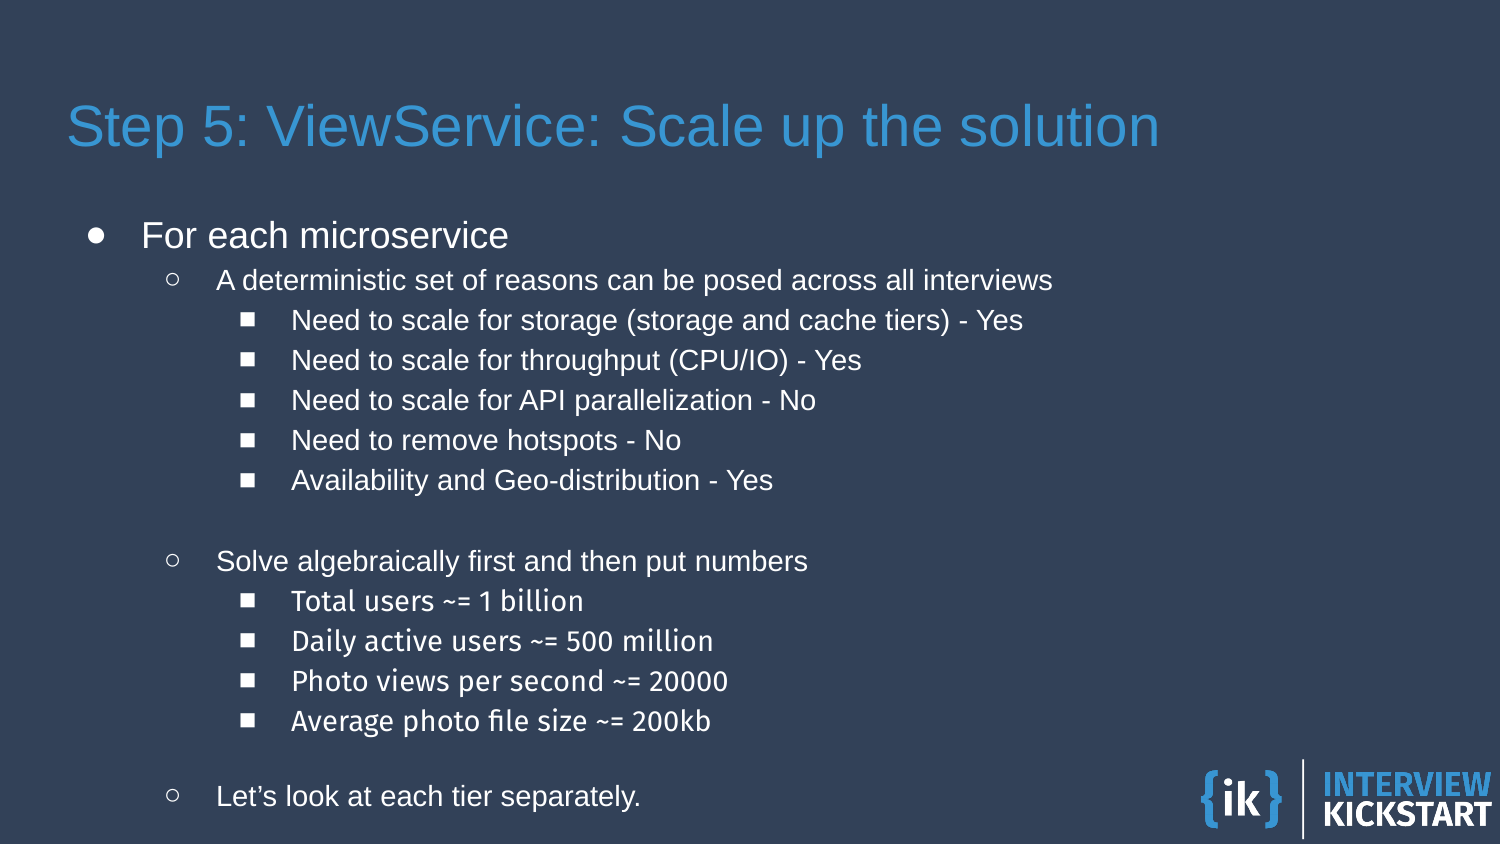

# Step 5: ViewService: Scale up the solution
For each microservice
A deterministic set of reasons can be posed across all interviews
Need to scale for storage (storage and cache tiers) - Yes
Need to scale for throughput (CPU/IO) - Yes
Need to scale for API parallelization - No
Need to remove hotspots - No
Availability and Geo-distribution - Yes
Solve algebraically first and then put numbers
Total users ~= 1 billion
Daily active users ~= 500 million
Photo views per second ~= 20000
Average photo file size ~= 200kb
Let’s look at each tier separately.